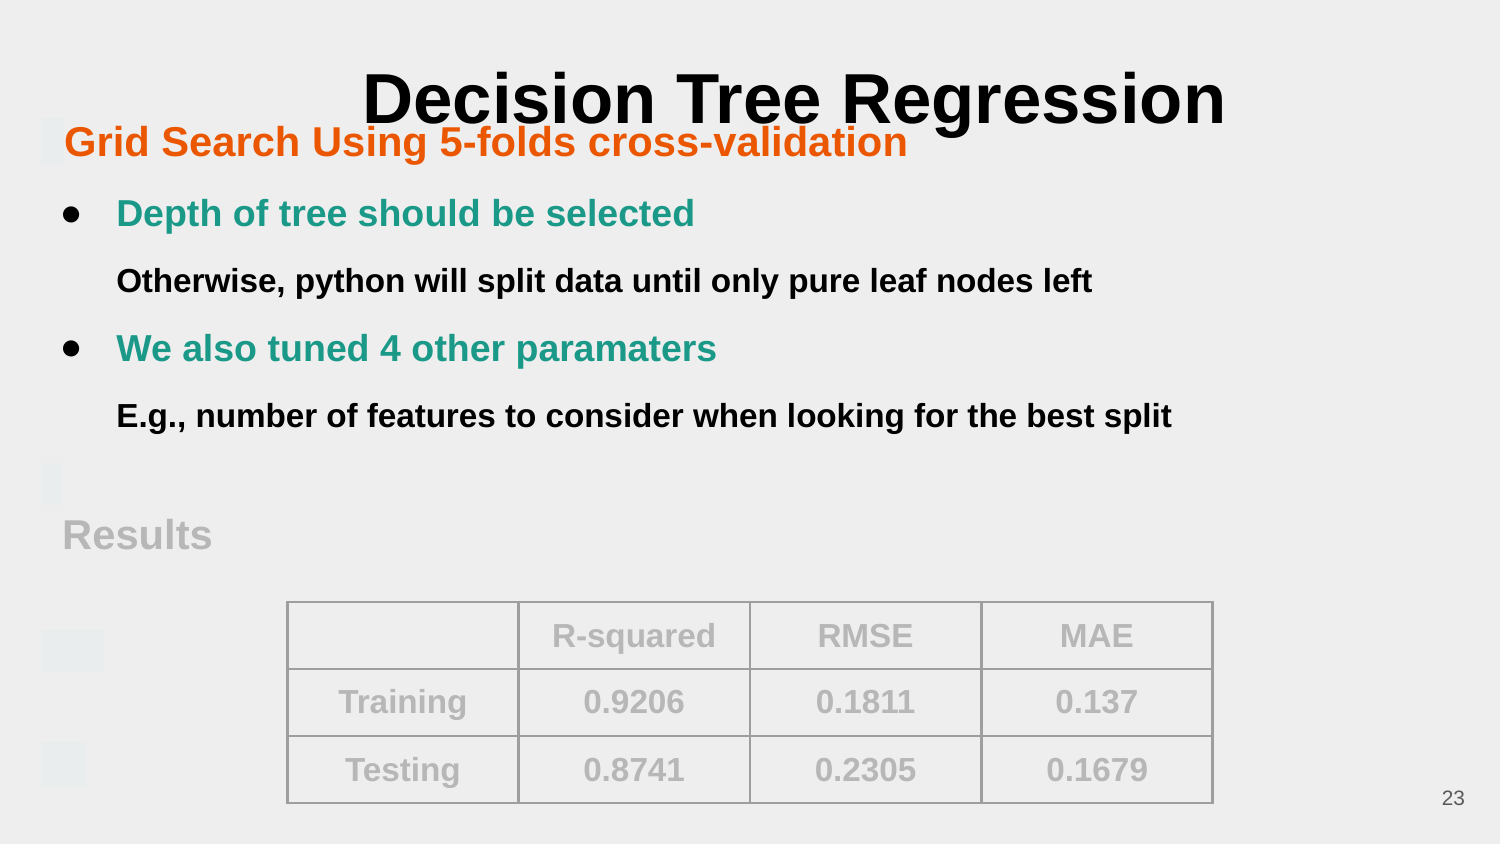

# Decision Tree Regression
  Grid Search Using 5-folds cross-validation
Depth of tree should be selected
Otherwise, python will split data until only pure leaf nodes left
We also tuned 4 other paramaters
E.g., number of features to consider when looking for the best split

  Results

|  | R-squared | RMSE | MAE |
| --- | --- | --- | --- |
| Training | 0.9206 | 0.1811 | 0.137 |
| Testing | 0.8741 | 0.2305 | 0.1679 |
23